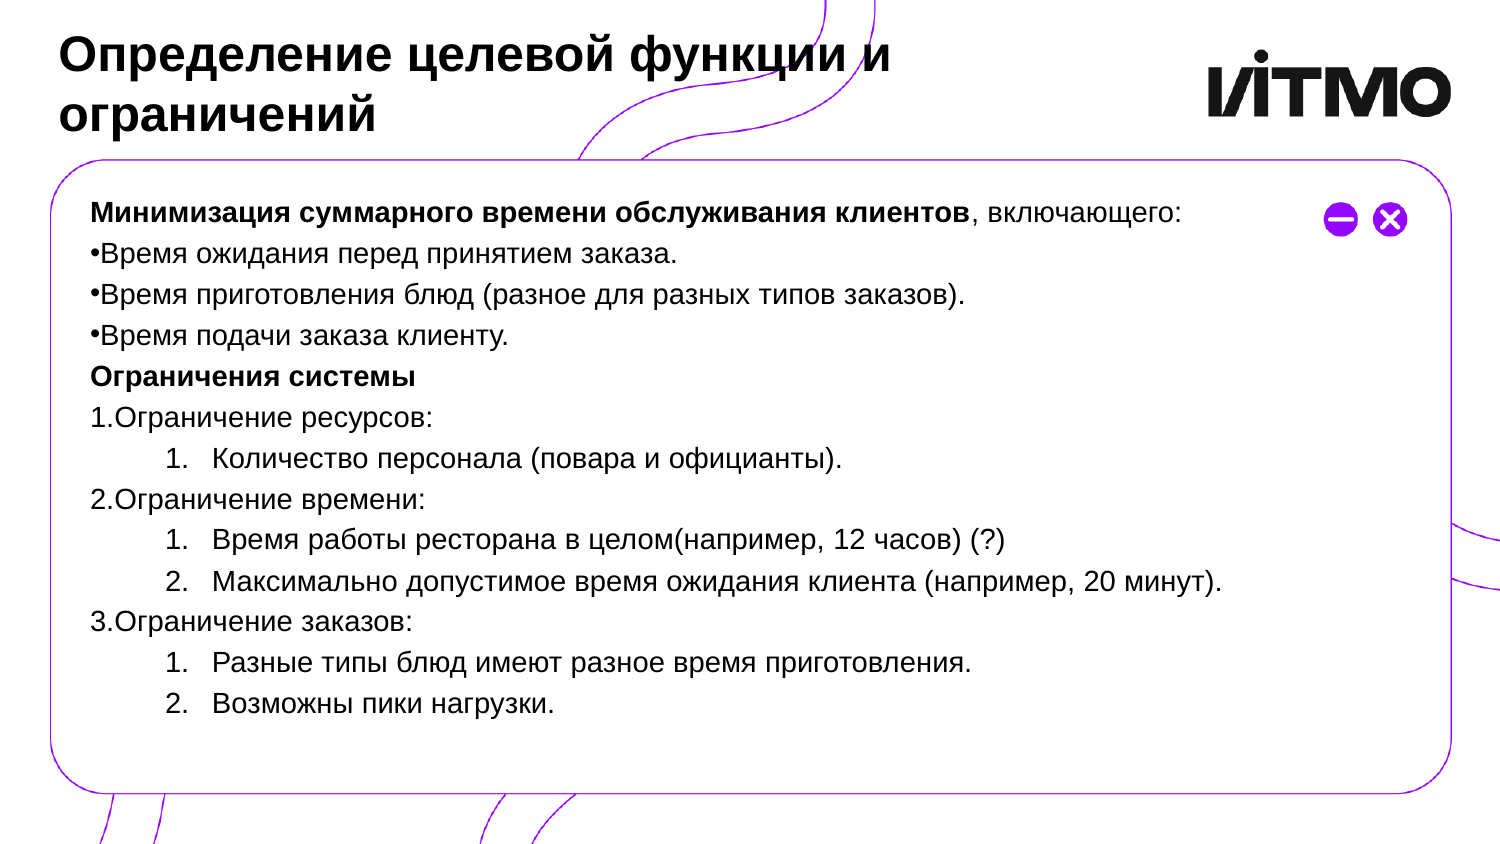

# Определение целевой функции и ограничений
Минимизация суммарного времени обслуживания клиентов, включающего:
Время ожидания перед принятием заказа.
Время приготовления блюд (разное для разных типов заказов).
Время подачи заказа клиенту.
Ограничения системы
Ограничение ресурсов:
Количество персонала (повара и официанты).
Ограничение времени:
Время работы ресторана в целом(например, 12 часов) (?)
Максимально допустимое время ожидания клиента (например, 20 минут).
Ограничение заказов:
Разные типы блюд имеют разное время приготовления.
Возможны пики нагрузки.